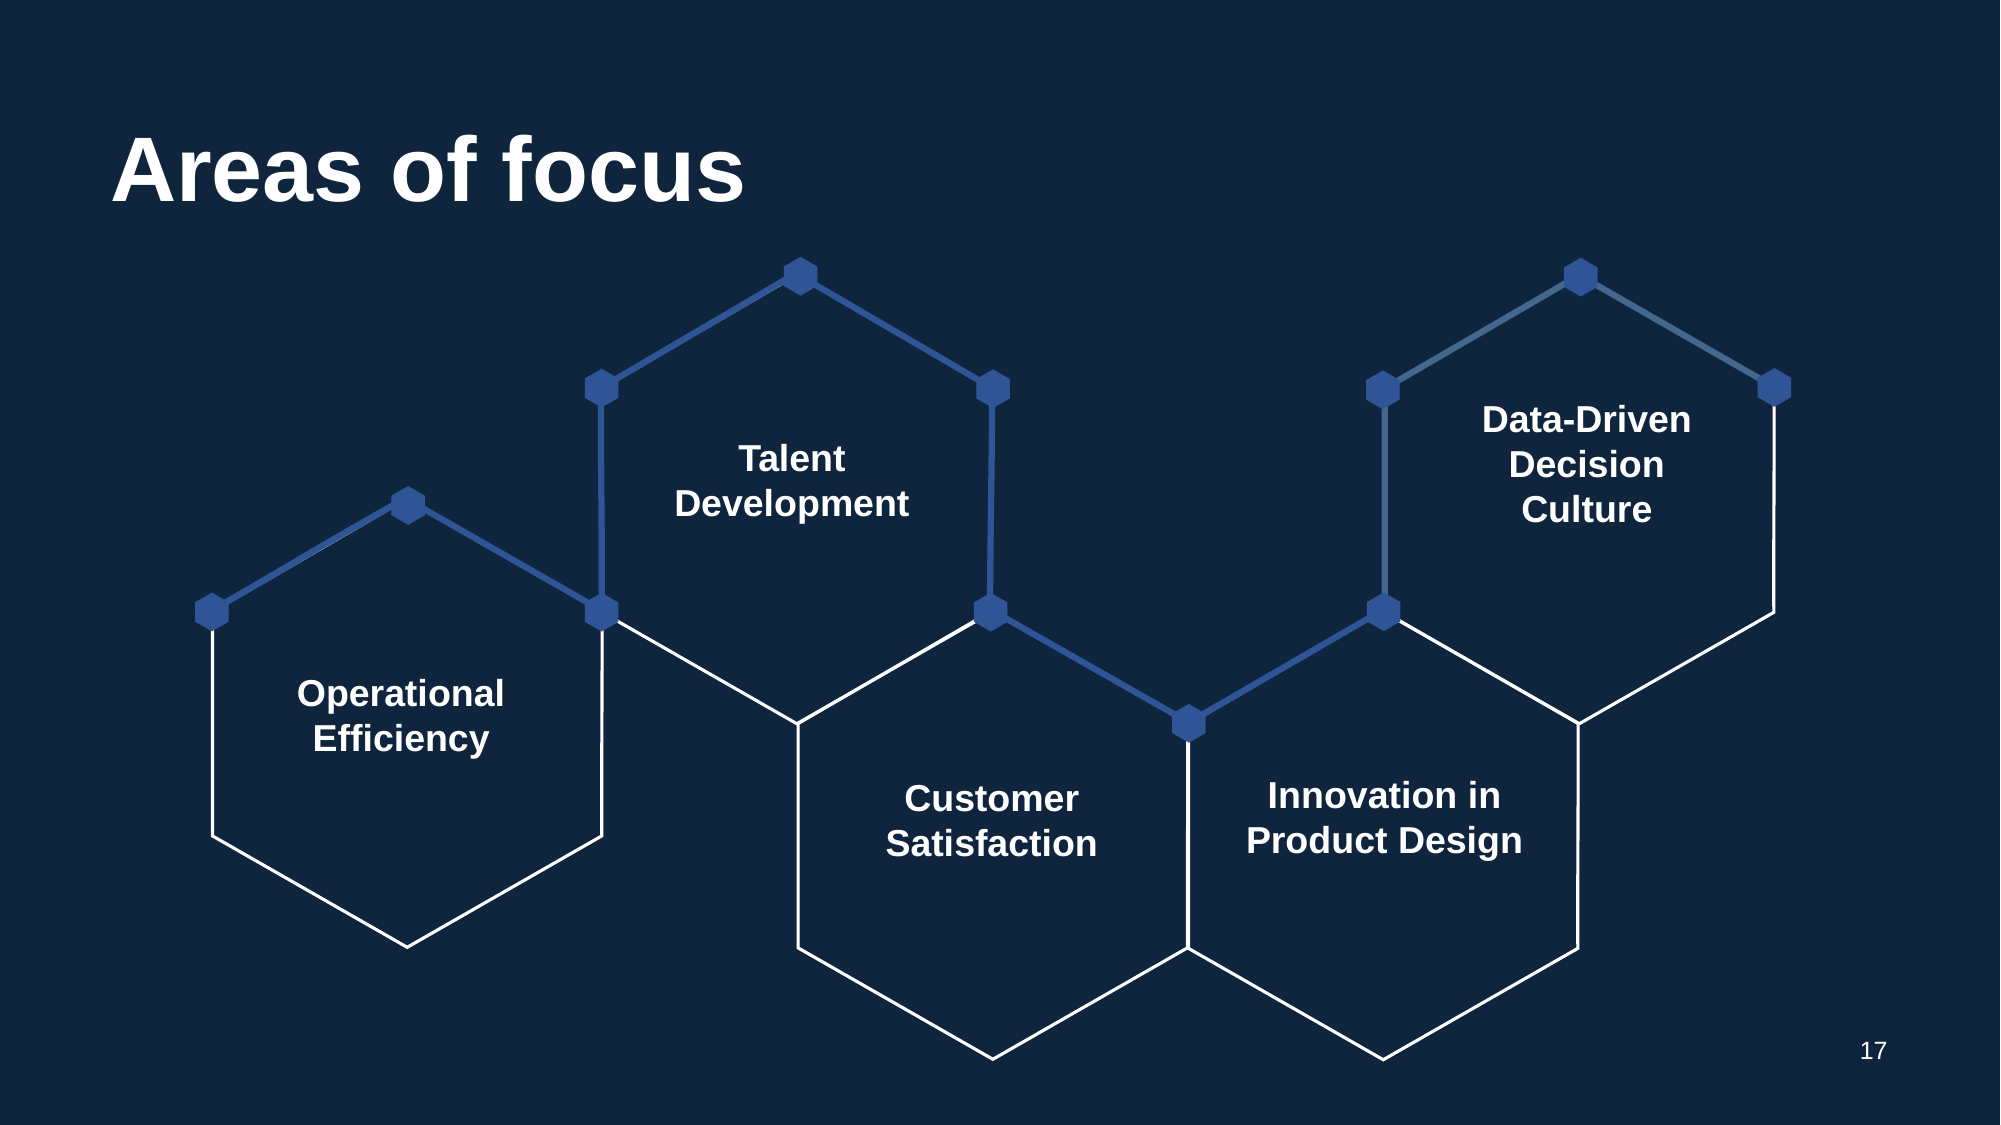

# Areas of focus
Talent Development
Data-Driven Decision Culture
Operational Efficiency
Innovation in Product Design
Customer Satisfaction
17